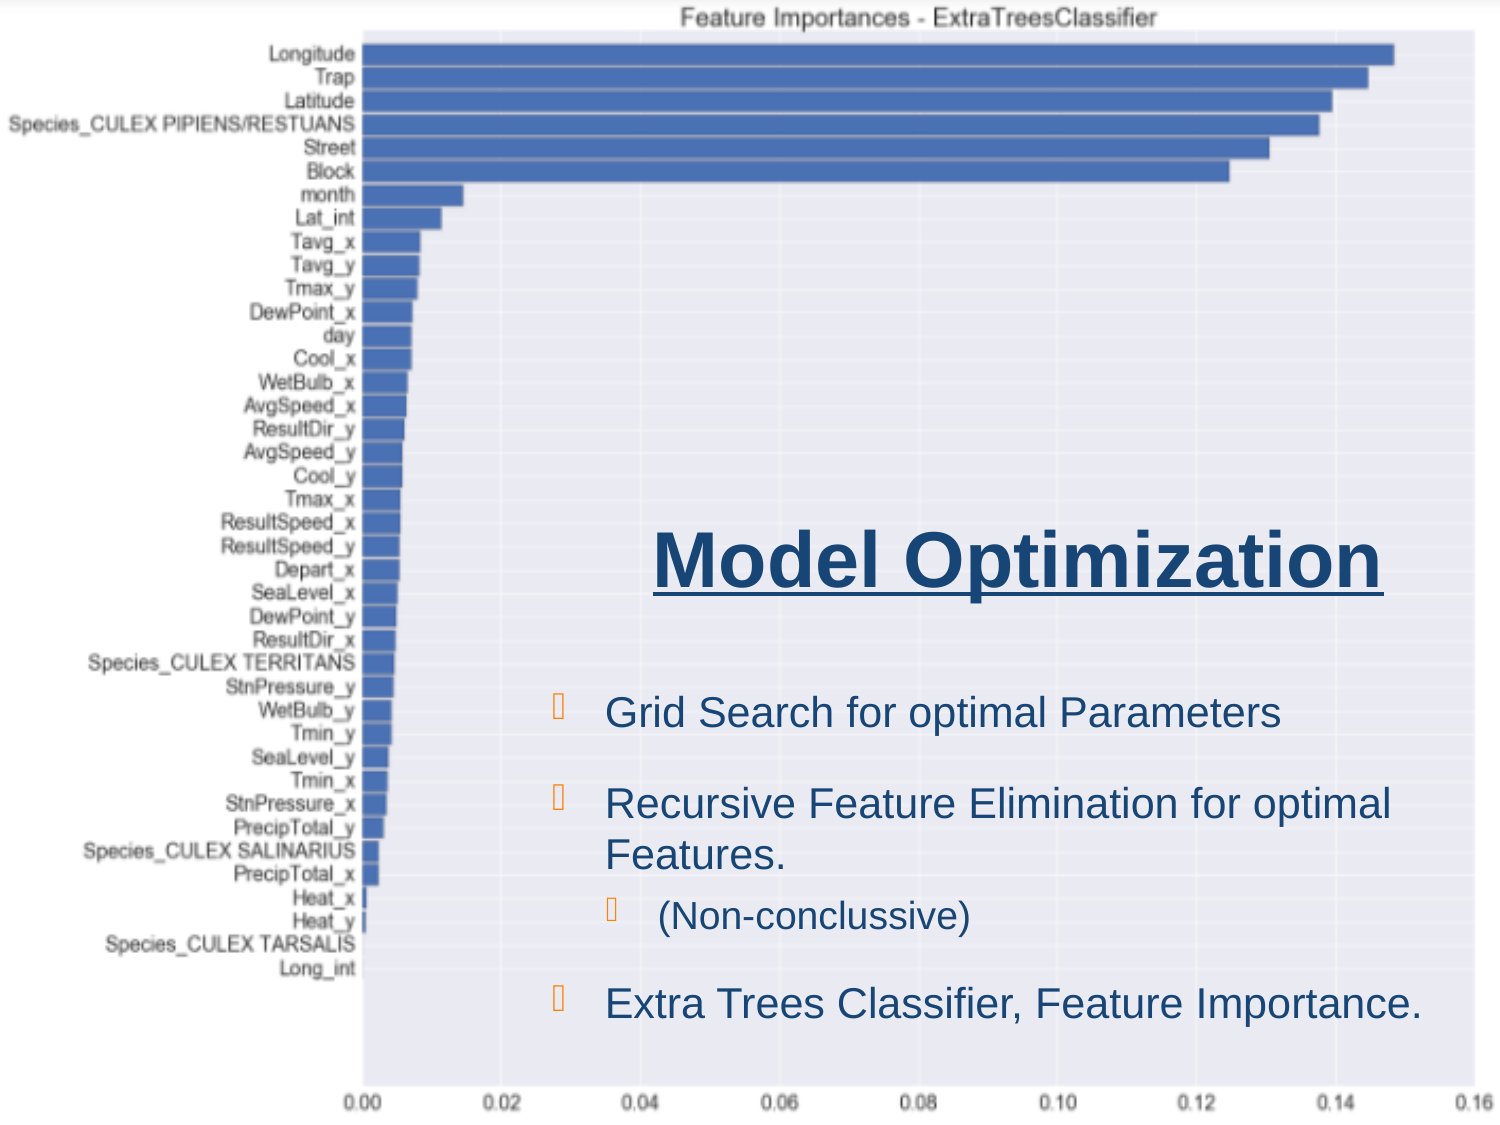

Model Optimization
Grid Search for optimal Parameters
Recursive Feature Elimination for optimal Features.
(Non-conclussive)
Extra Trees Classifier, Feature Importance.